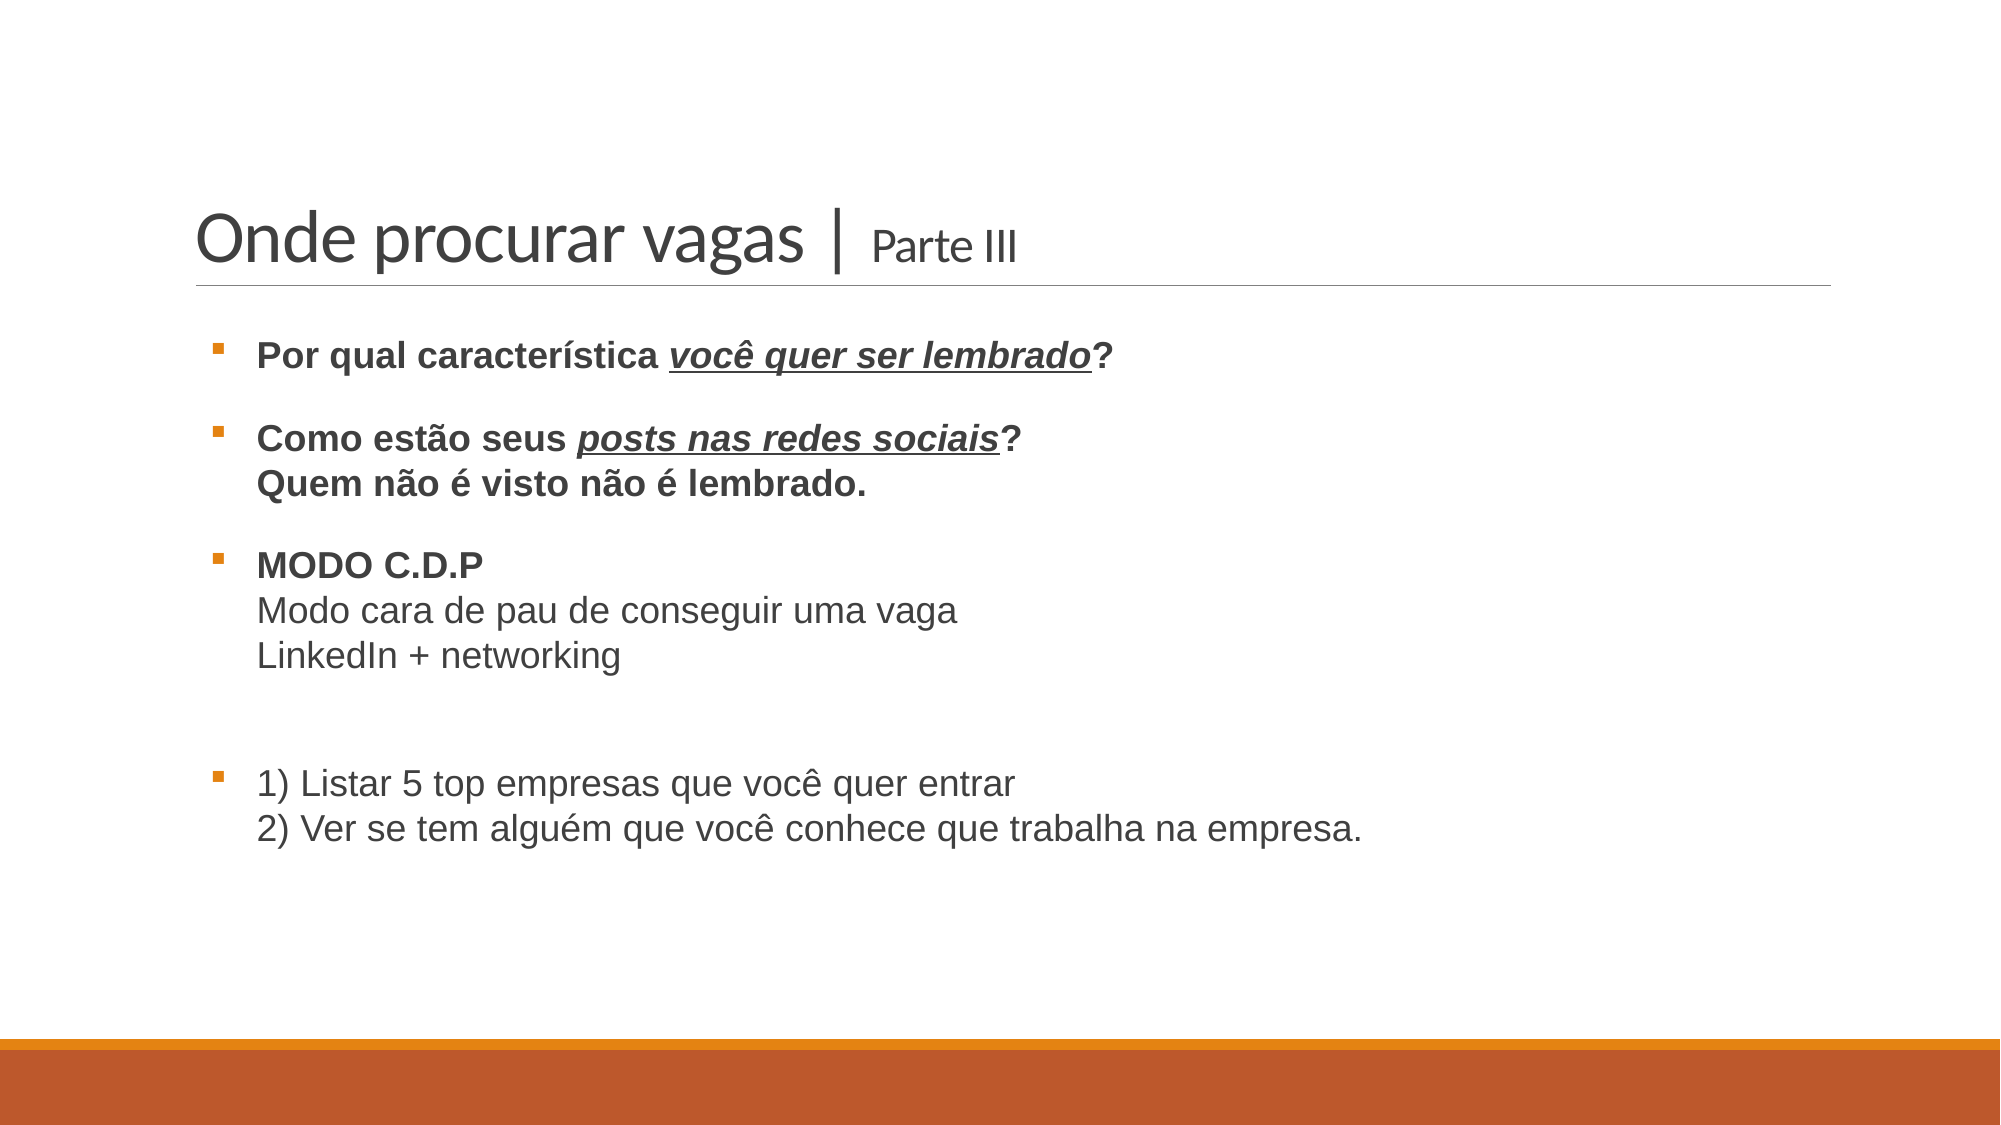

# Onde procurar vagas | Parte III
Por qual característica você quer ser lembrado?
Como estão seus posts nas redes sociais?
Quem não é visto não é lembrado.
MODO C.D.P
Modo cara de pau de conseguir uma vaga
LinkedIn + networking
1) Listar 5 top empresas que você quer entrar
2) Ver se tem alguém que você conhece que trabalha na empresa.